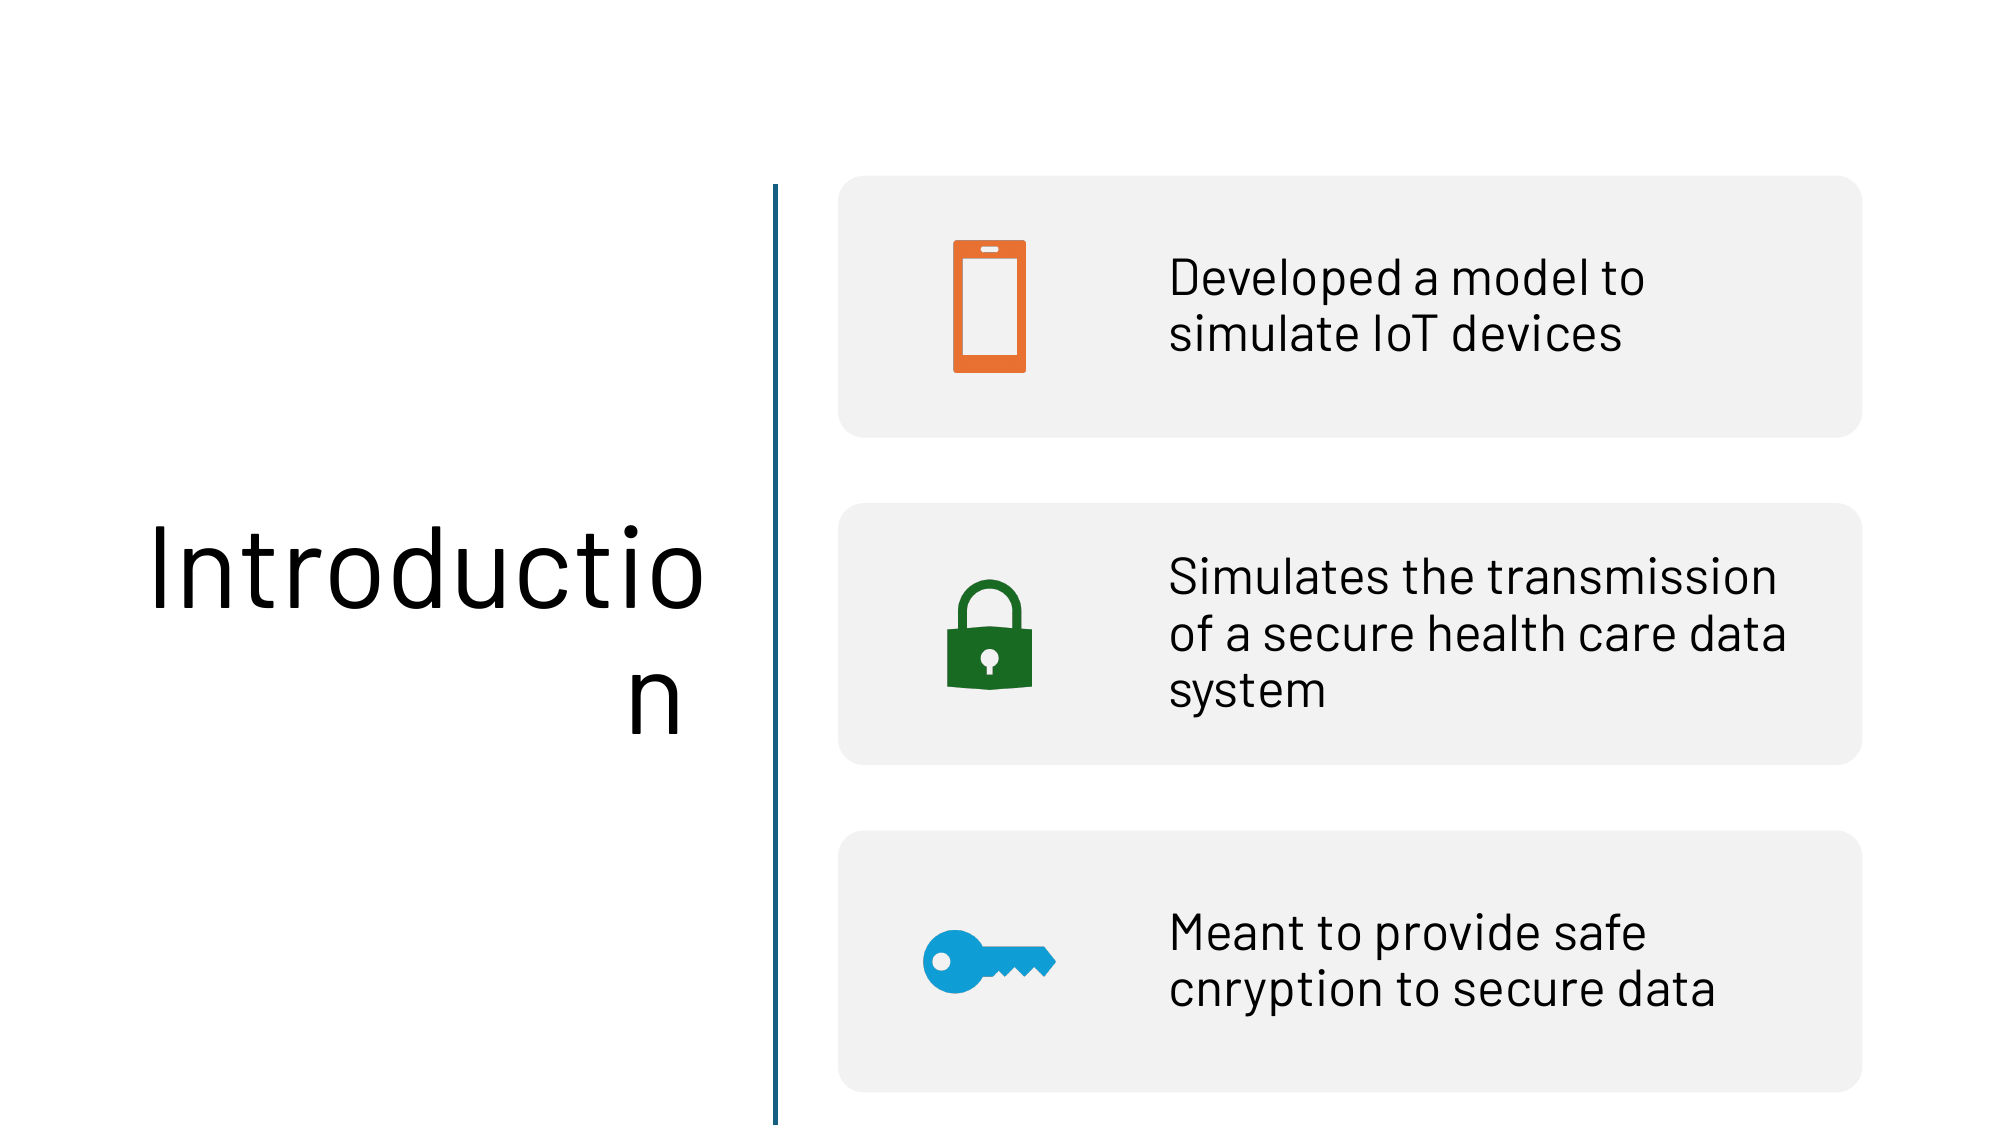

# Introduction
Developed a model to simulate IoT devices
Simulates the transmission of a secure health care data system
Meant to provide safe cnryption to secure data